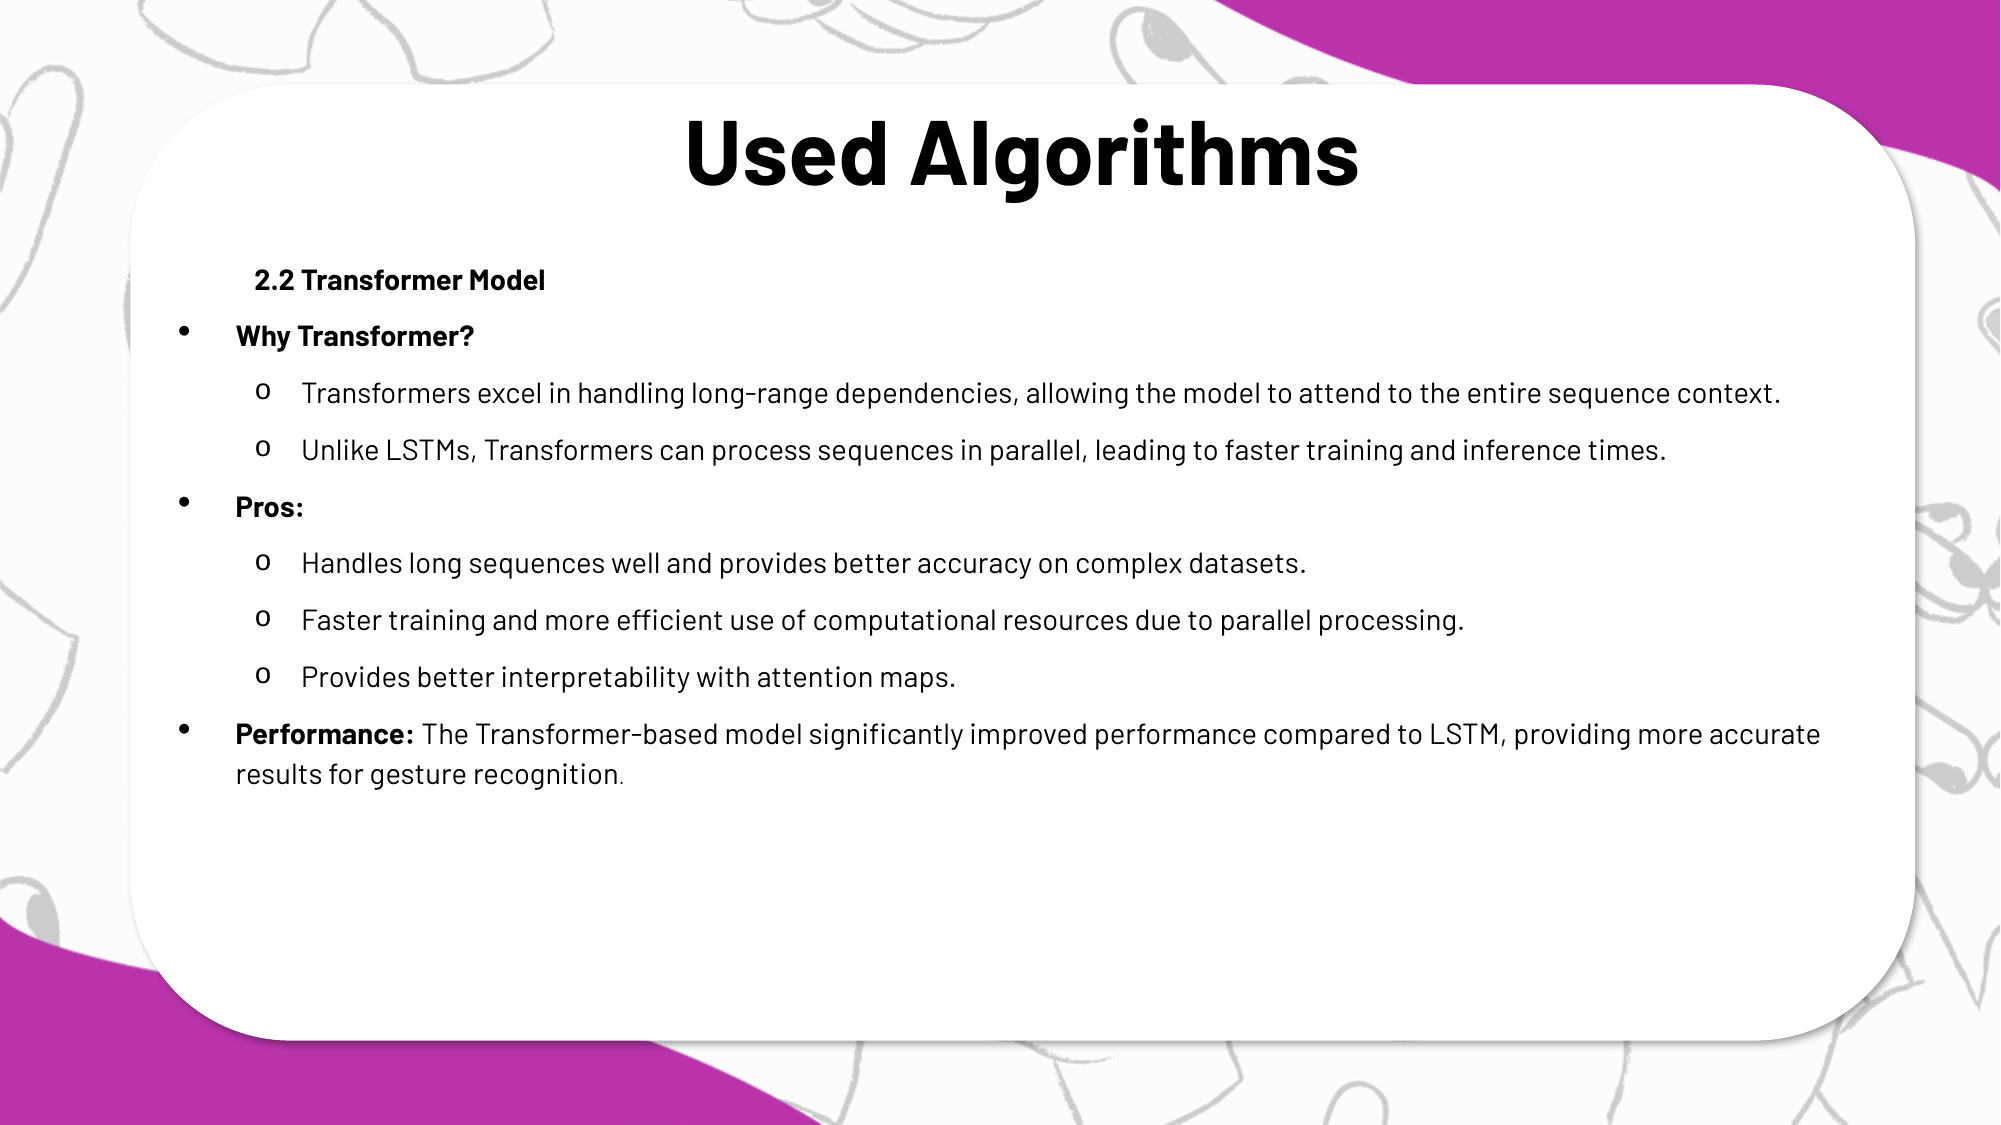

Used Algorithms

2.2 Transformer Model
Why Transformer?
Transformers excel in handling long-range dependencies, allowing the model to attend to the entire sequence context.
Unlike LSTMs, Transformers can process sequences in parallel, leading to faster training and inference times.
Pros:
Handles long sequences well and provides better accuracy on complex datasets.
Faster training and more efficient use of computational resources due to parallel processing.
Provides better interpretability with attention maps.
Performance: The Transformer-based model significantly improved performance compared to LSTM, providing more accurate results for gesture recognition.